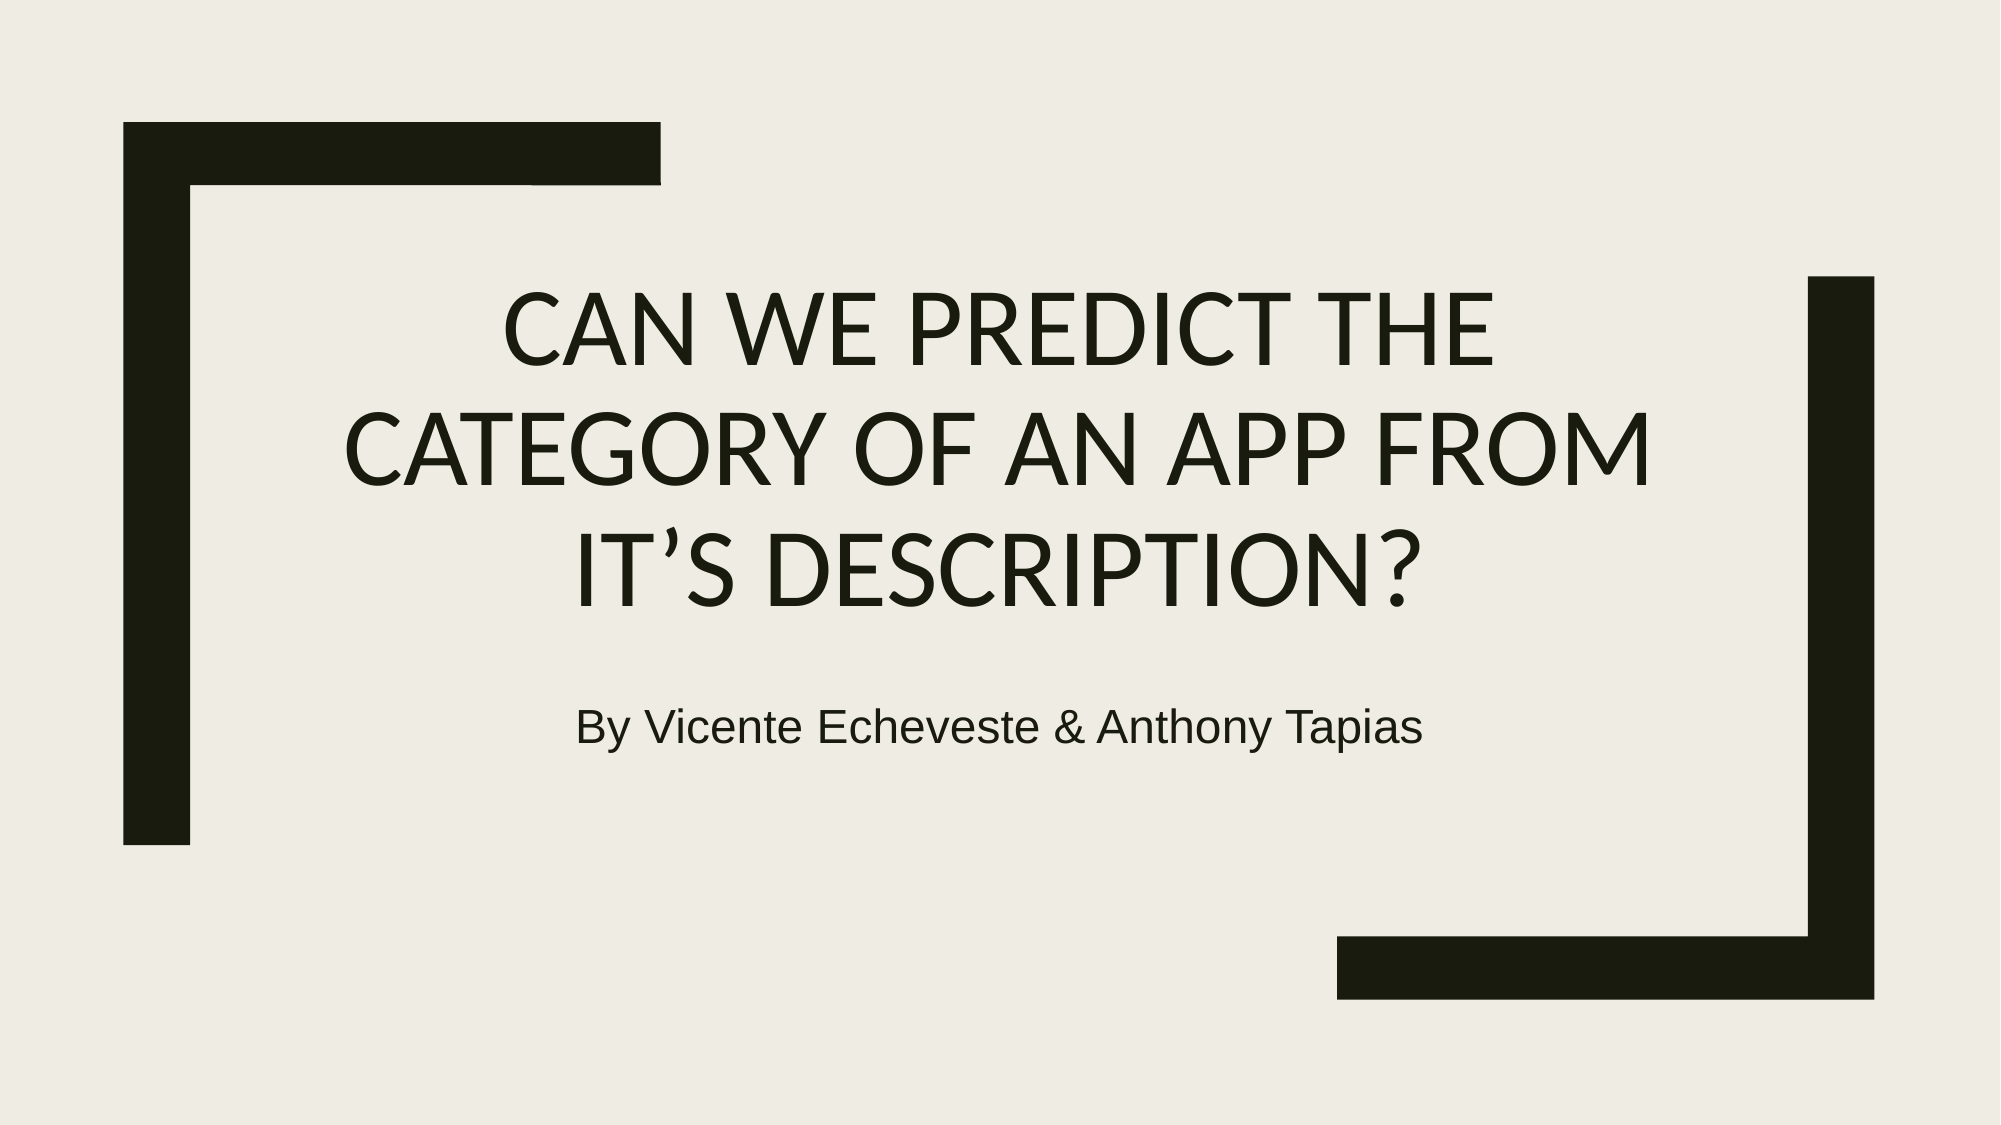

# Can we predict the category of an app from it’s description?
By Vicente Echeveste & Anthony Tapias